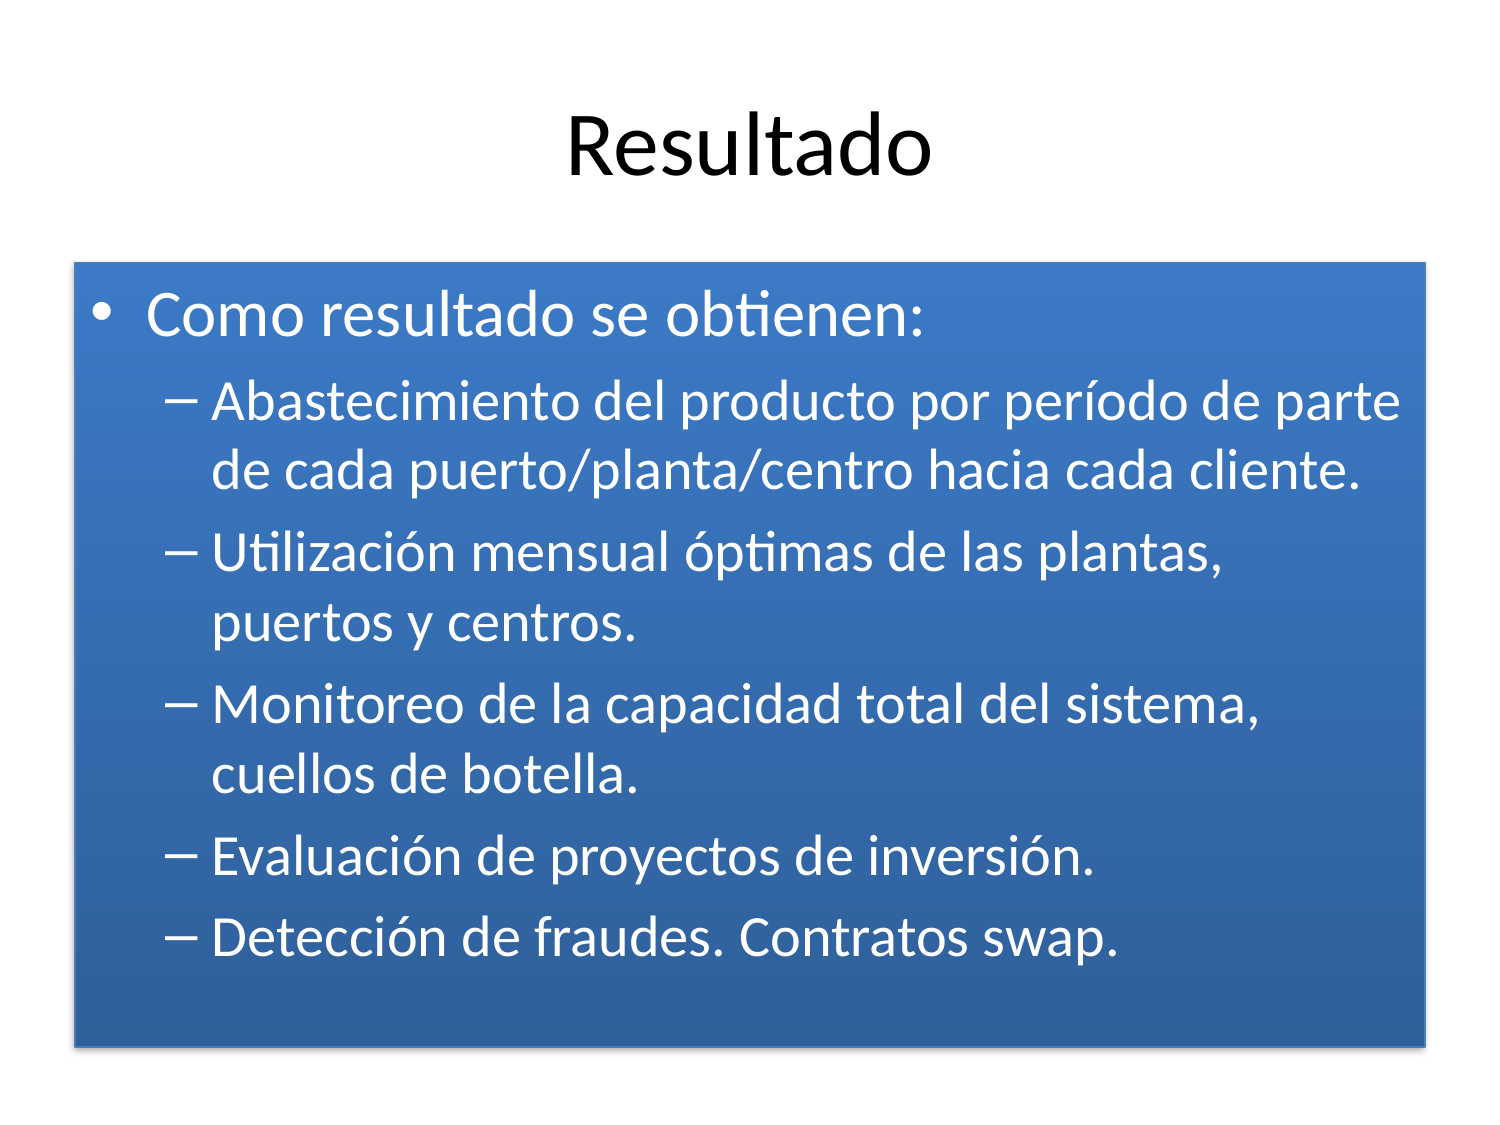

# Resultado
Como resultado se obtienen:
Abastecimiento del producto por período de parte de cada puerto/planta/centro hacia cada cliente.
Utilización mensual óptimas de las plantas, puertos y centros.
Monitoreo de la capacidad total del sistema, cuellos de botella.
Evaluación de proyectos de inversión.
Detección de fraudes. Contratos swap.